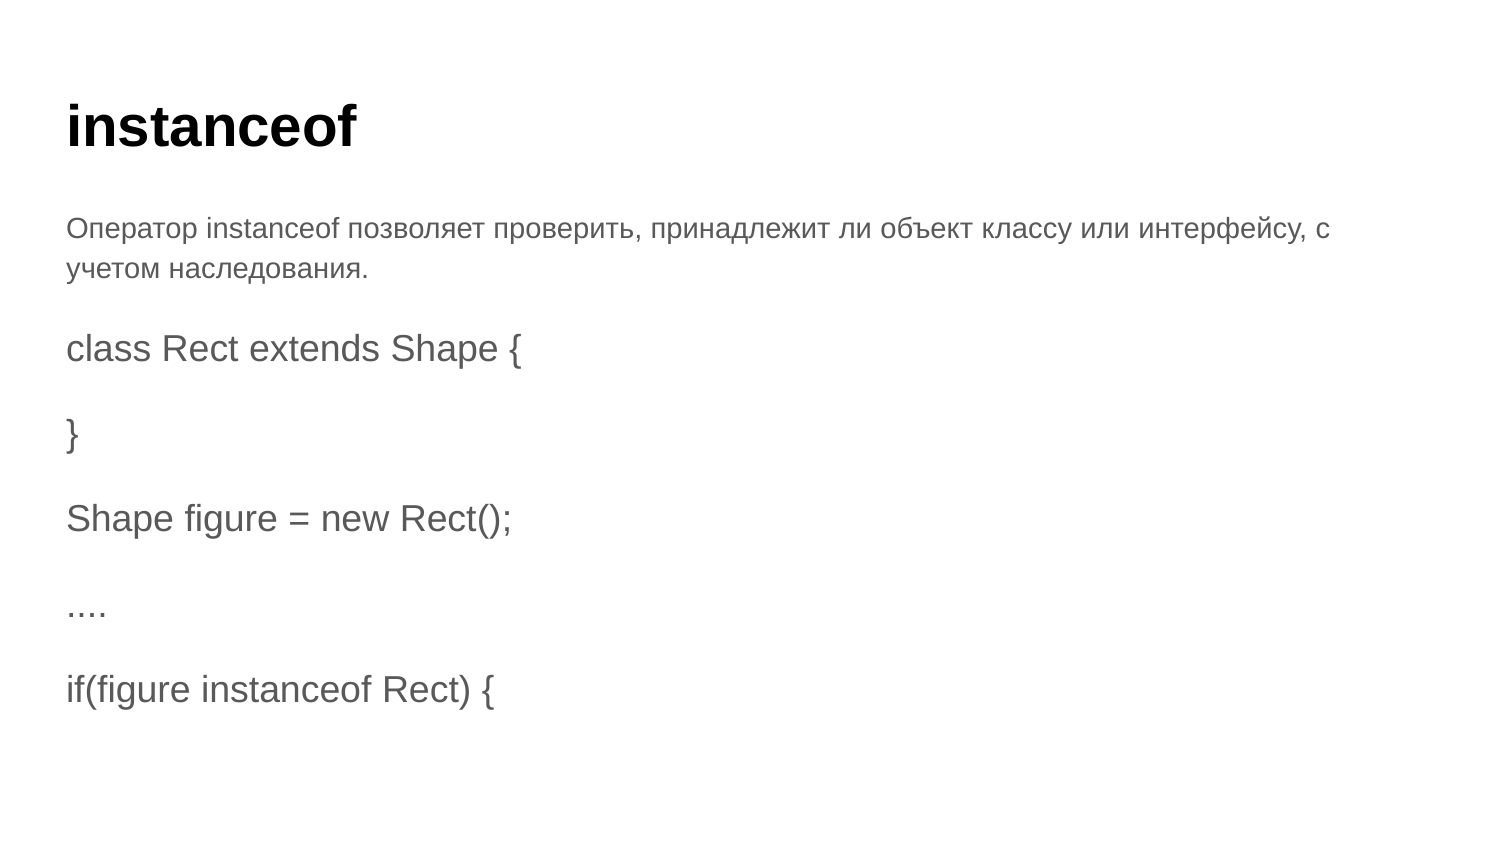

# instanceof
Оператор instanceof позволяет проверить, принадлежит ли объект классу или интерфейсу, с учетом наследования.
class Rect extends Shape {
}
Shape figure = new Rect();
....
if(figure instanceof Rect) {